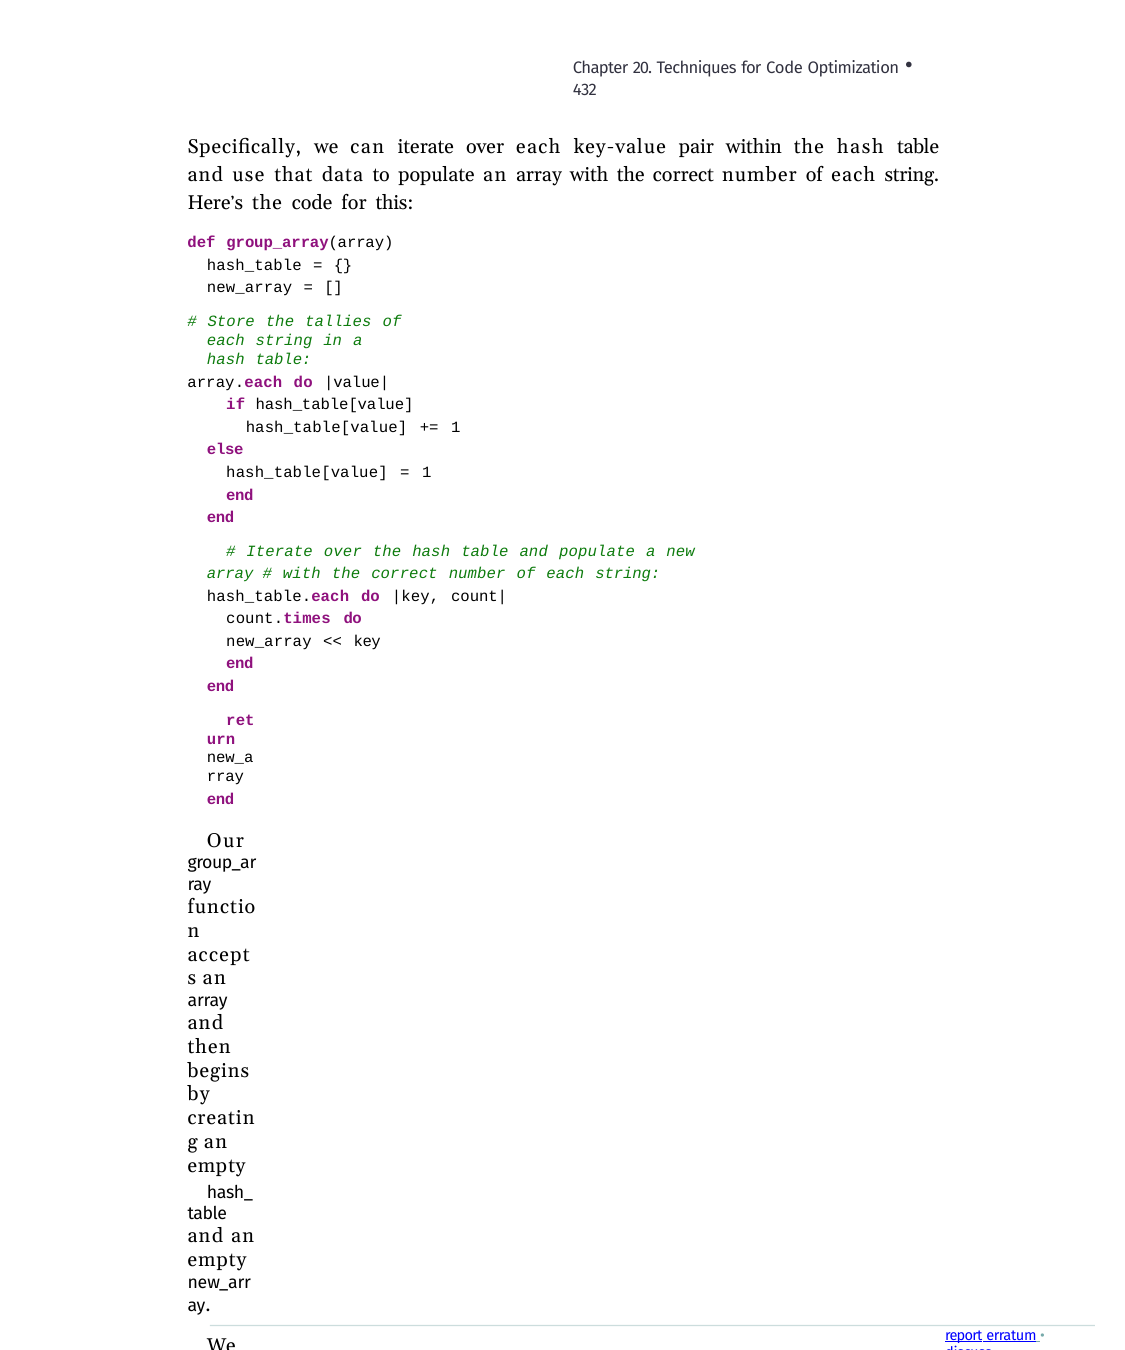

Chapter 20. Techniques for Code Optimization • 432

Specifically, we can iterate over each key-value pair within the hash table and use that data to populate an array with the correct number of each string. Here’s the code for this:
def group_array(array) hash_table = {} new_array = []
# Store the tallies of each string in a hash table:
array.each do |value|
if hash_table[value] hash_table[value] += 1
else
hash_table[value] = 1
end end
# Iterate over the hash table and populate a new array # with the correct number of each string:
hash_table.each do |key, count| count.times do
new_array << key
end end
return new_array
end

Our group_array function accepts an array and then begins by creating an empty
hash_table and an empty new_array.
We first collect the tallies of each string and store them in the hash table:
array.each do |value|
if hash_table[value] hash_table[value] += 1
else
hash_table[value] = 1
end end

This creates the hash table that looks like this:
{"a" => 3, "c" => 3, "d" => 3, "b" => 3}
Then, we proceed to iterate over each key-value pair and use this data to populate the new_array:
hash_table.each do |key, count| count.times do
new_array << key
end end
report erratum • discuss